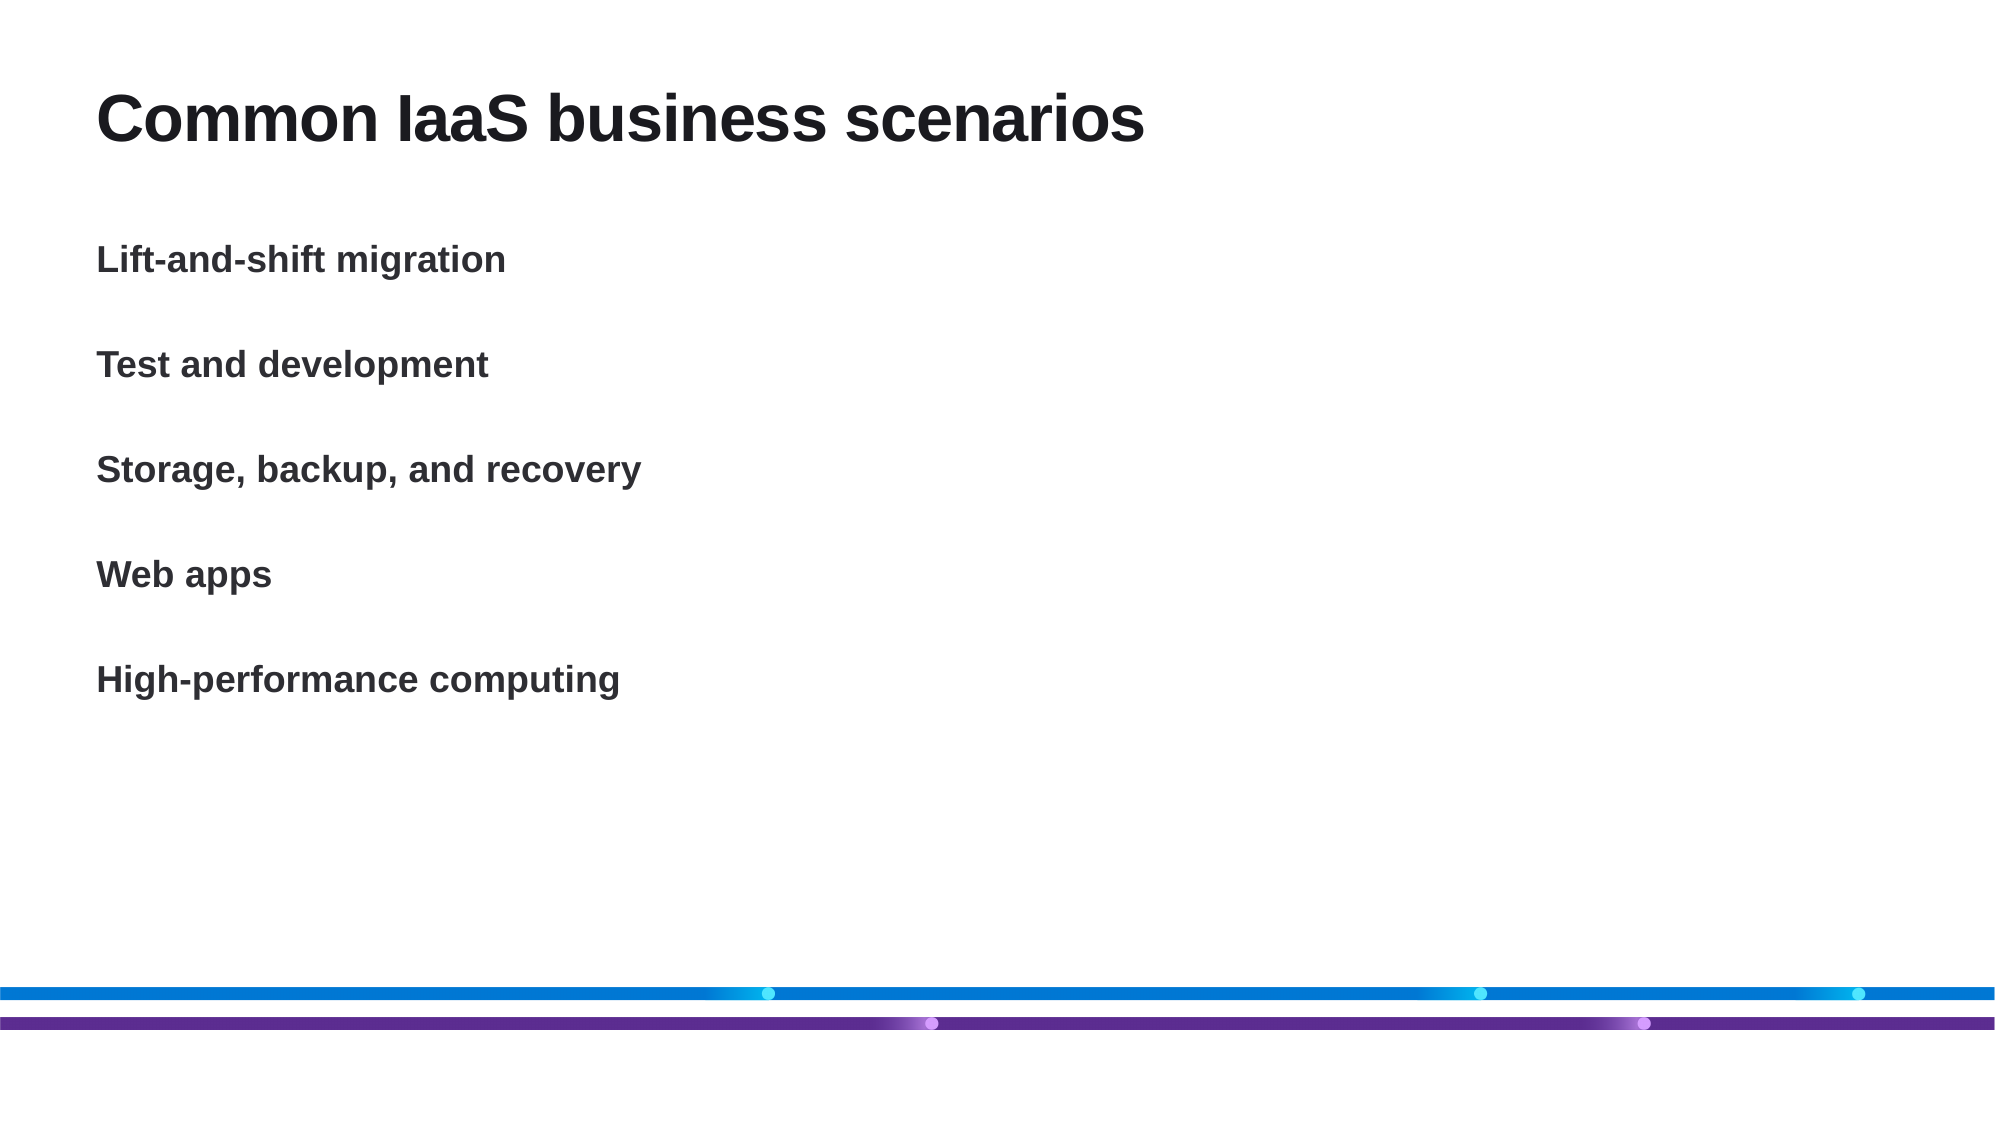

# Common IaaS business scenarios
Lift-and-shift migration

Test and development

Storage, backup, and recovery

Web apps

High-performance computing